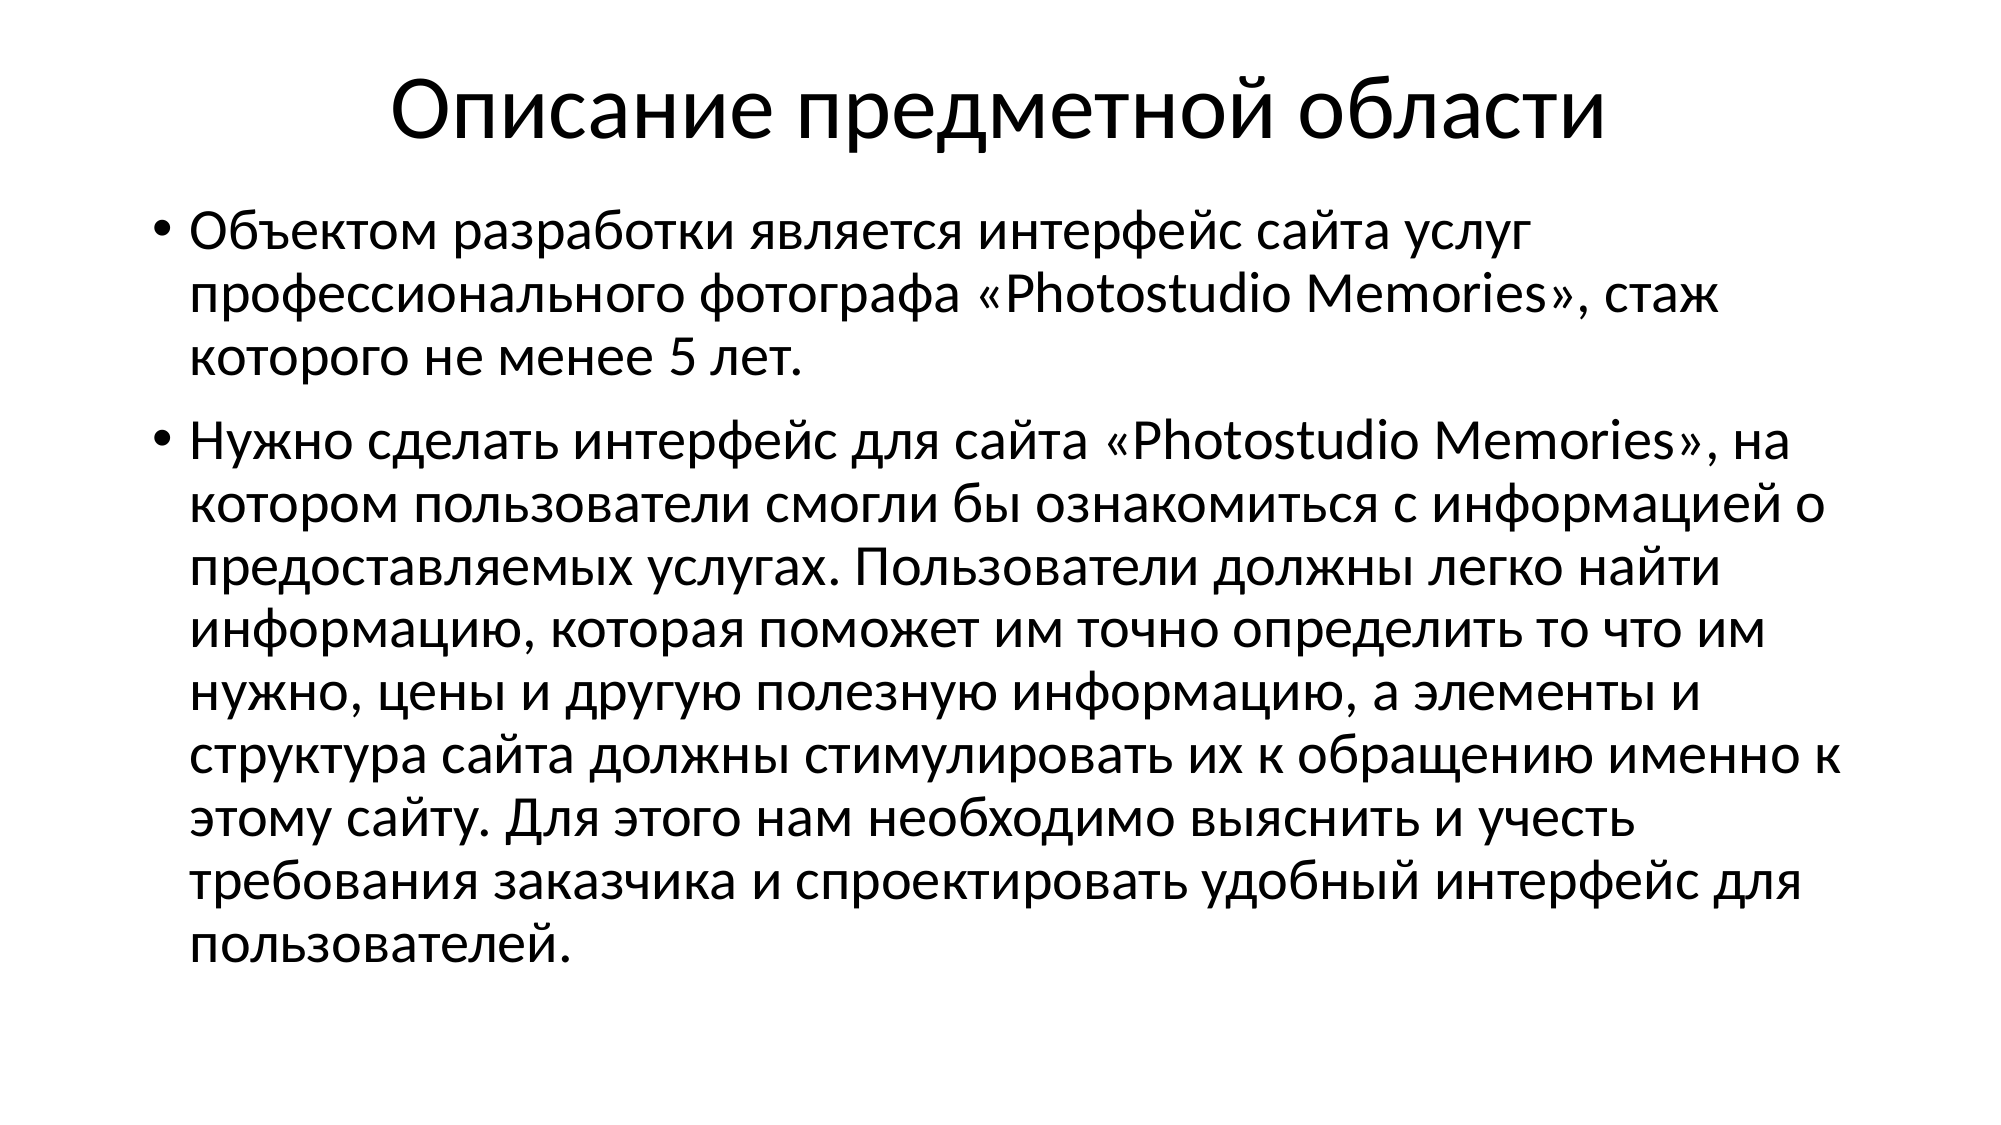

# Описание предметной области
Объектом разработки является интерфейс сайта услуг профессионального фотографа «Photostudio Memories», стаж которого не менее 5 лет.
Нужно сделать интерфейс для сайта «Photostudio Memories», на котором пользователи смогли бы ознакомиться с информацией о предоставляемых услугах. Пользователи должны легко найти информацию, которая поможет им точно определить то что им нужно, цены и другую полезную информацию, а элементы и структура сайта должны стимулировать их к обращению именно к этому сайту. Для этого нам необходимо выяснить и учесть требования заказчика и спроектировать удобный интерфейс для пользователей.